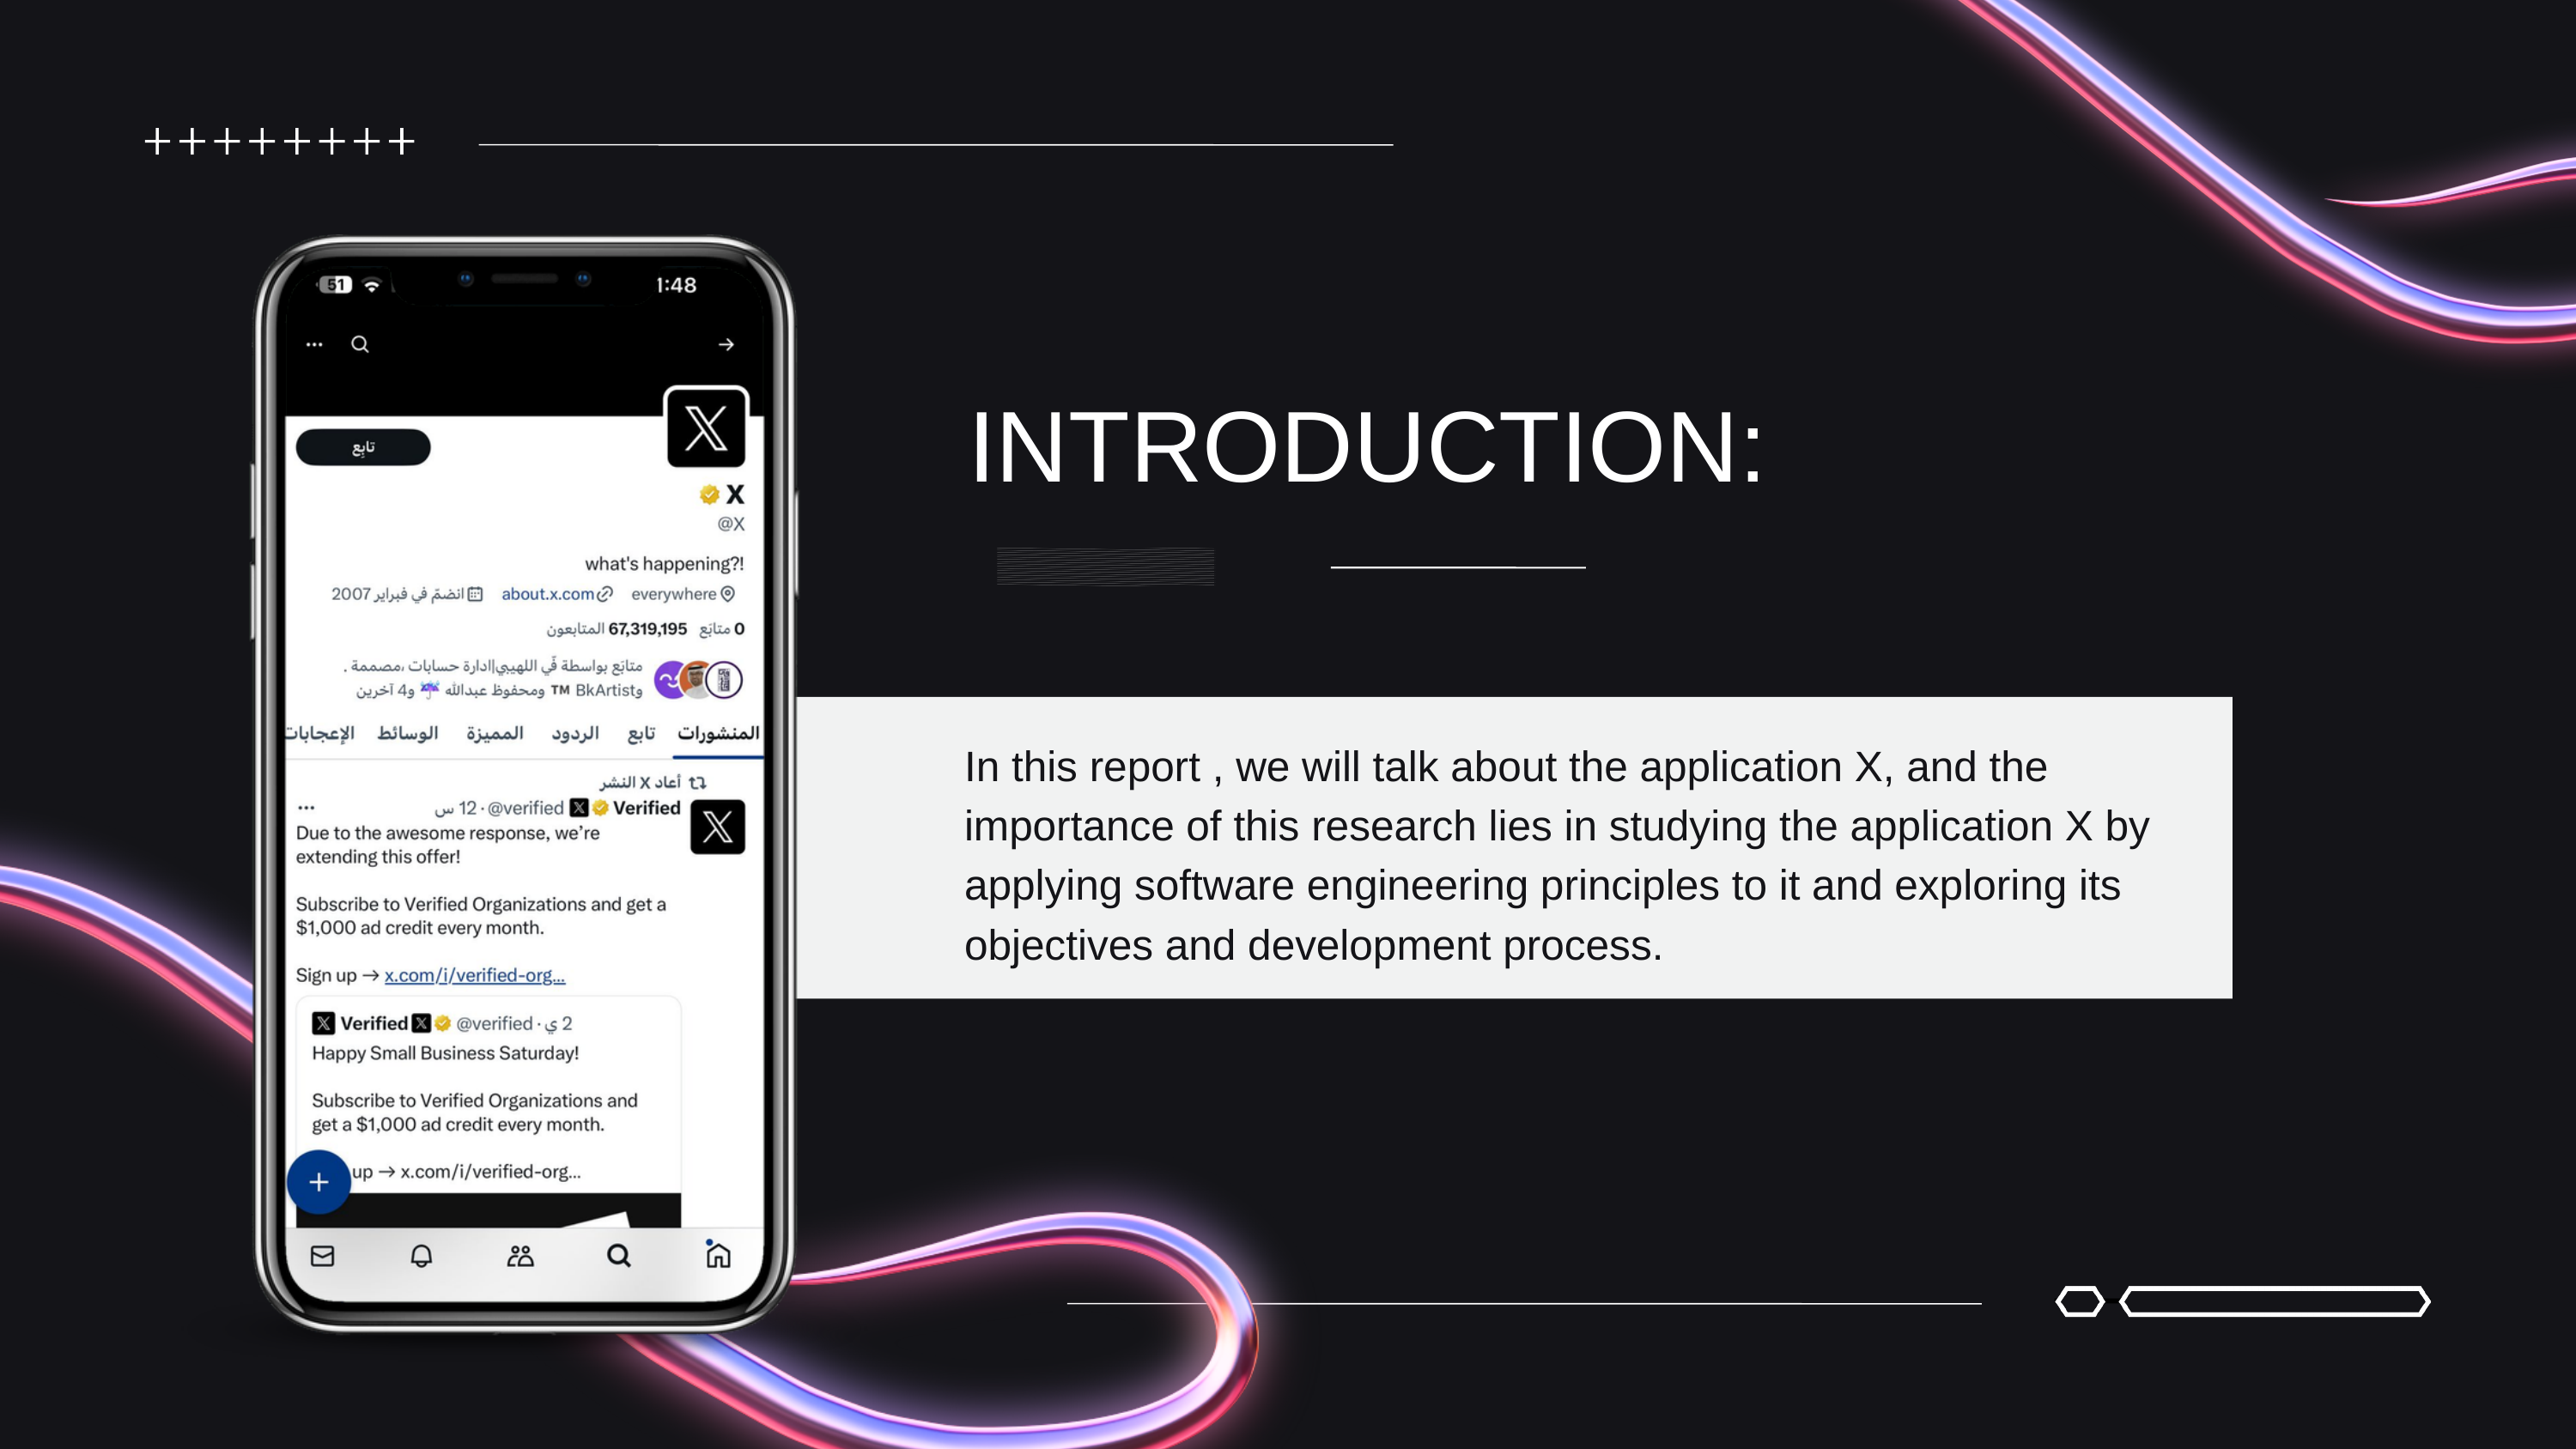

INTRODUCTION:

In this report , we will talk about the application X, and the importance of this research lies in studying the application X by applying software engineering principles to it and exploring its objectives and development process.